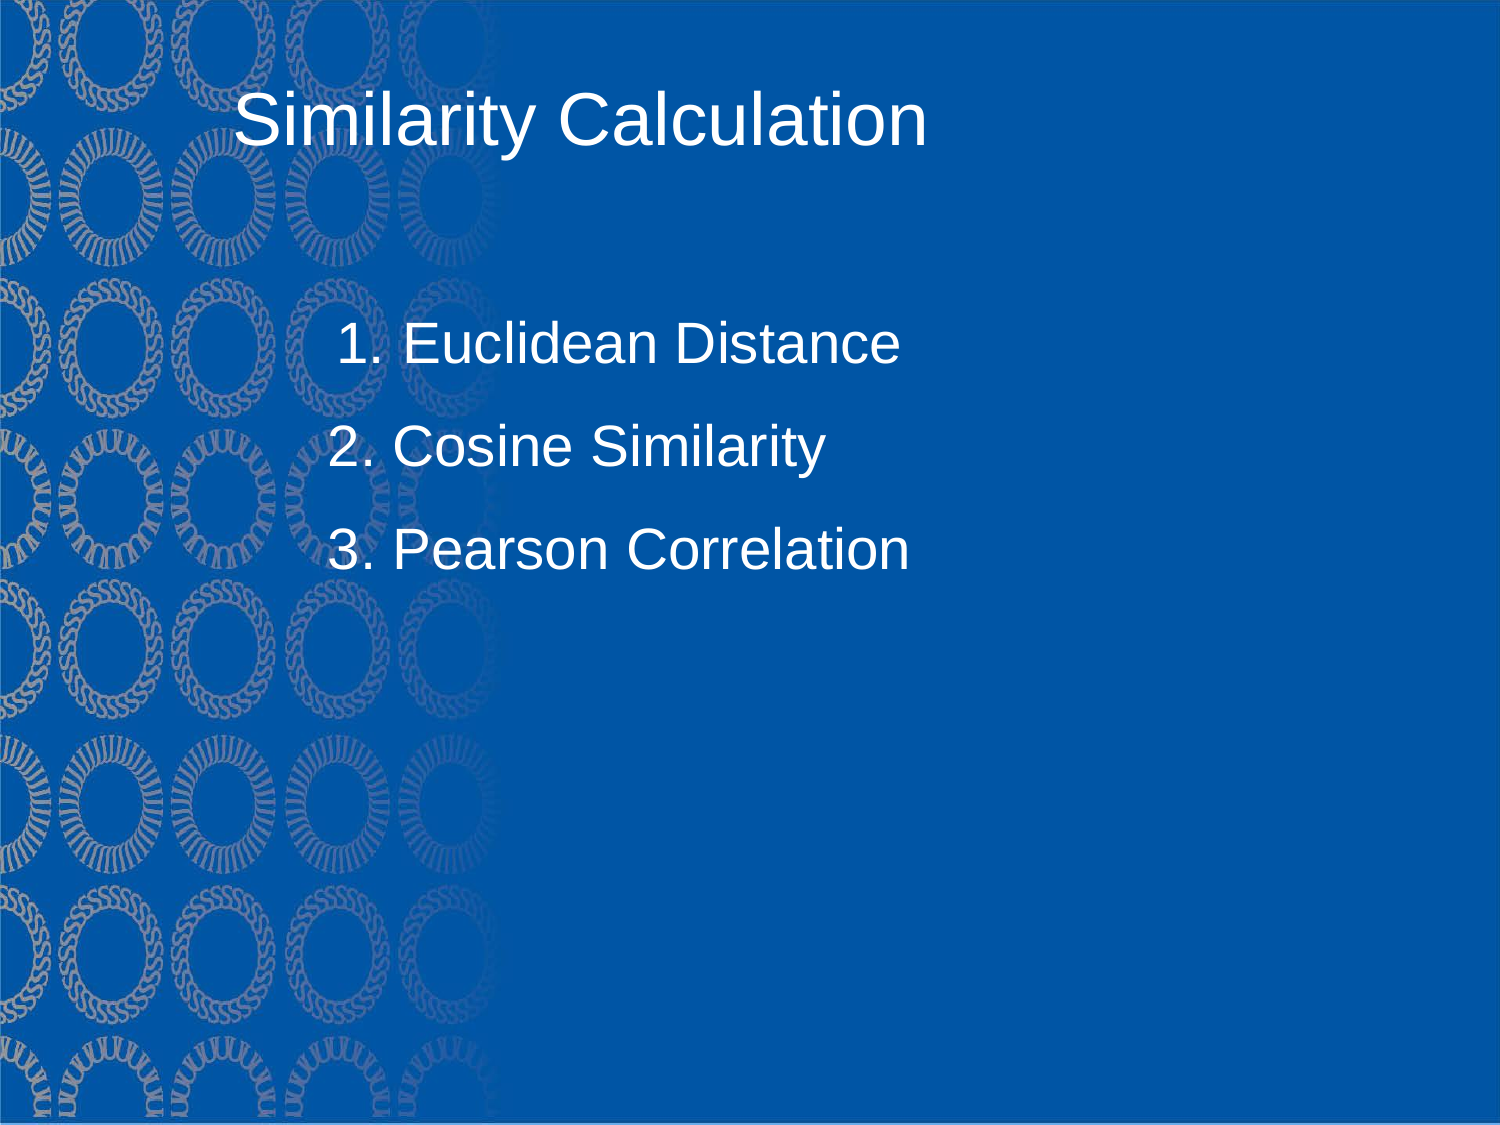

# Similarity Calculation
Euclidean Distance
2. Cosine Similarity
3. Pearson Correlation